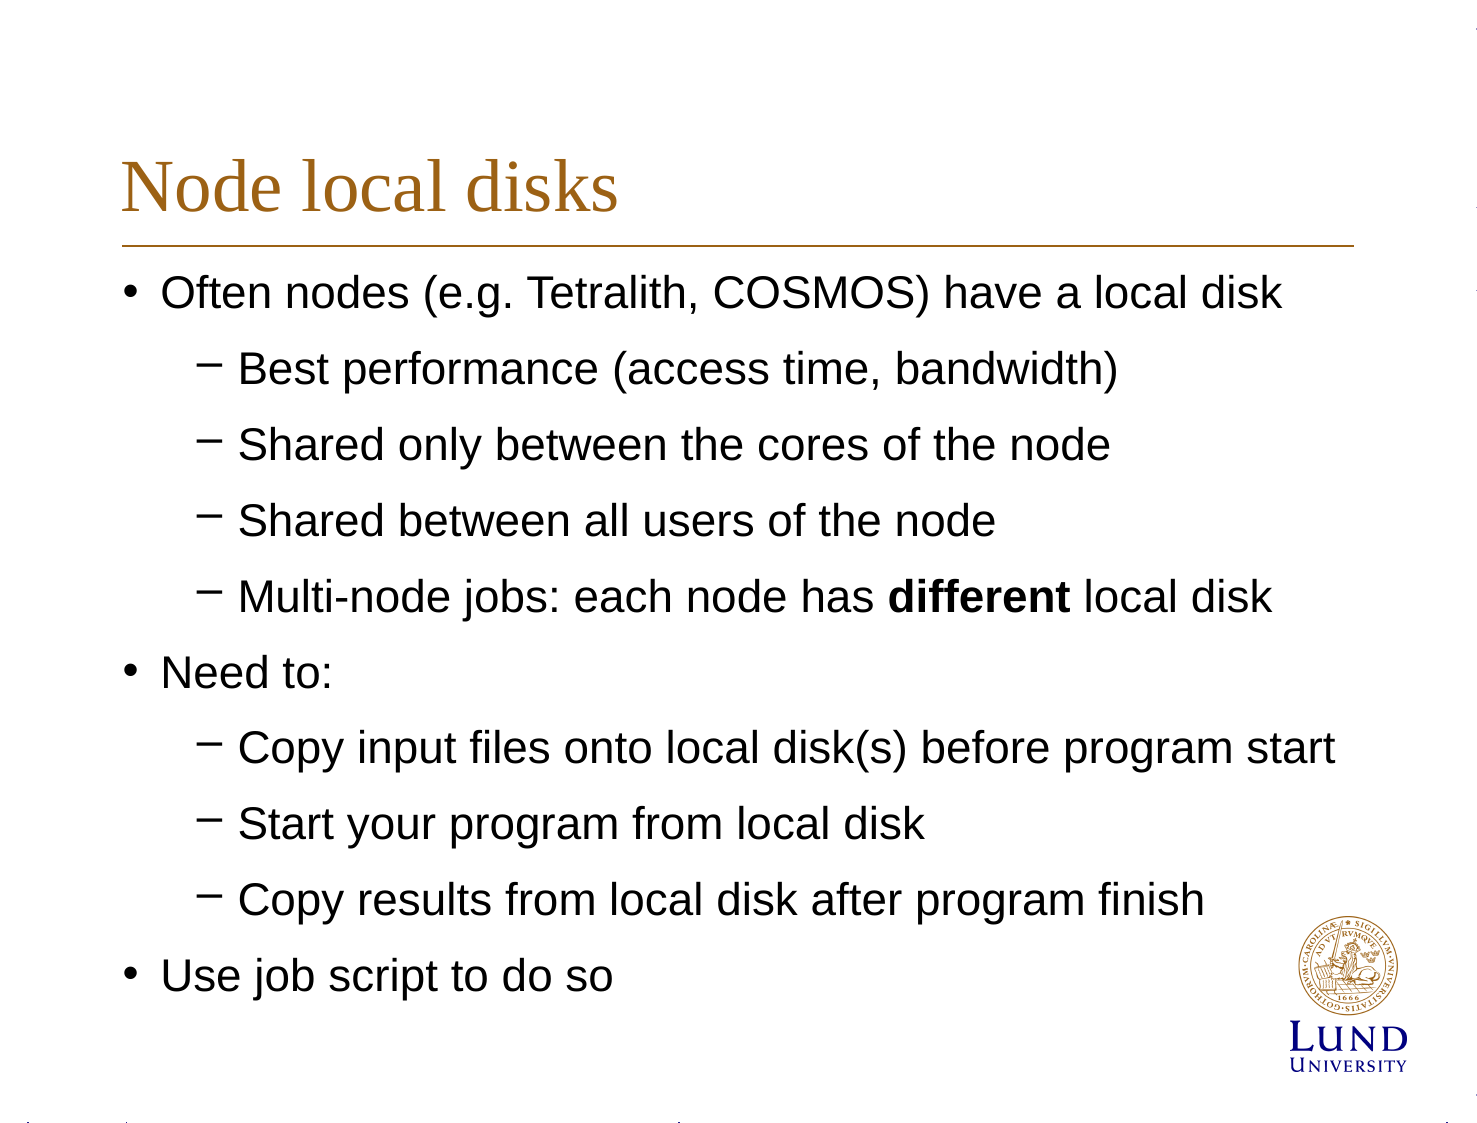

# Node local disks
Often nodes (e.g. Tetralith, COSMOS) have a local disk
Best performance (access time, bandwidth)
Shared only between the cores of the node
Shared between all users of the node
Multi-node jobs: each node has different local disk
Need to:
Copy input files onto local disk(s) before program start
Start your program from local disk
Copy results from local disk after program finish
Use job script to do so